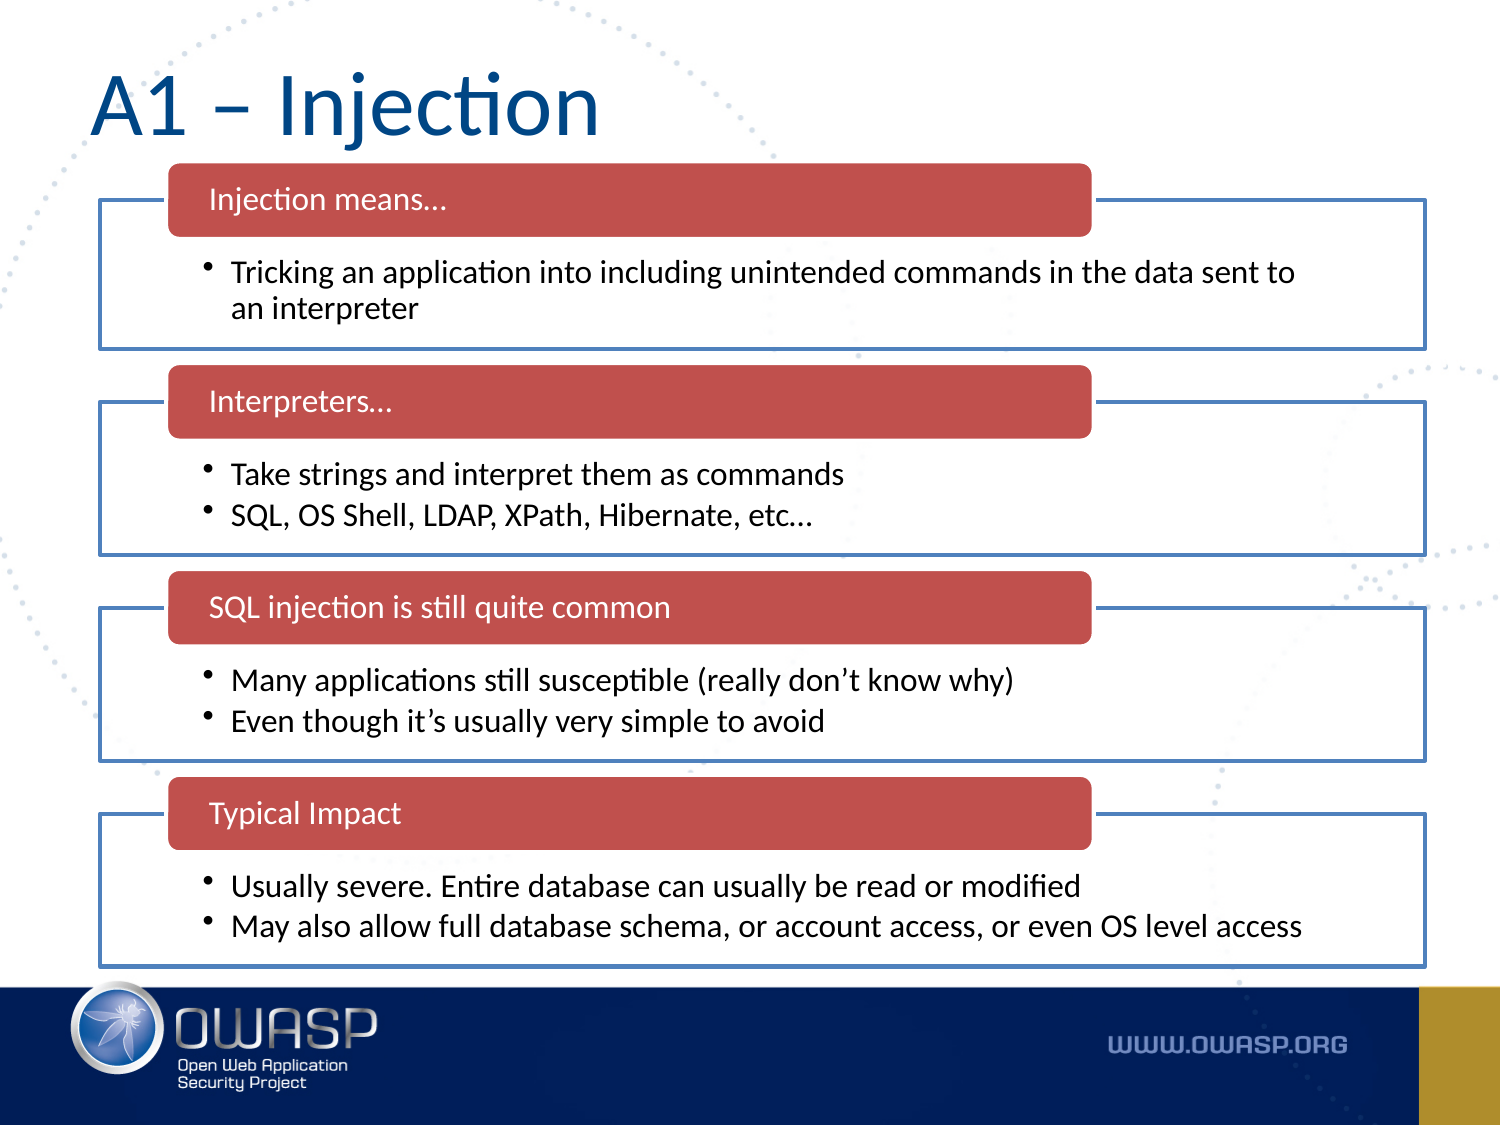

# A1 – Injection
Tricking an application into including unintended commands in the data sent to an interpreter
Injection means…
Take strings and interpret them as commands
SQL, OS Shell, LDAP, XPath, Hibernate, etc…
Interpreters…
Many applications still susceptible (really don’t know why)
Even though it’s usually very simple to avoid
SQL injection is still quite common
Usually severe. Entire database can usually be read or modified
May also allow full database schema, or account access, or even OS level access
Typical Impact